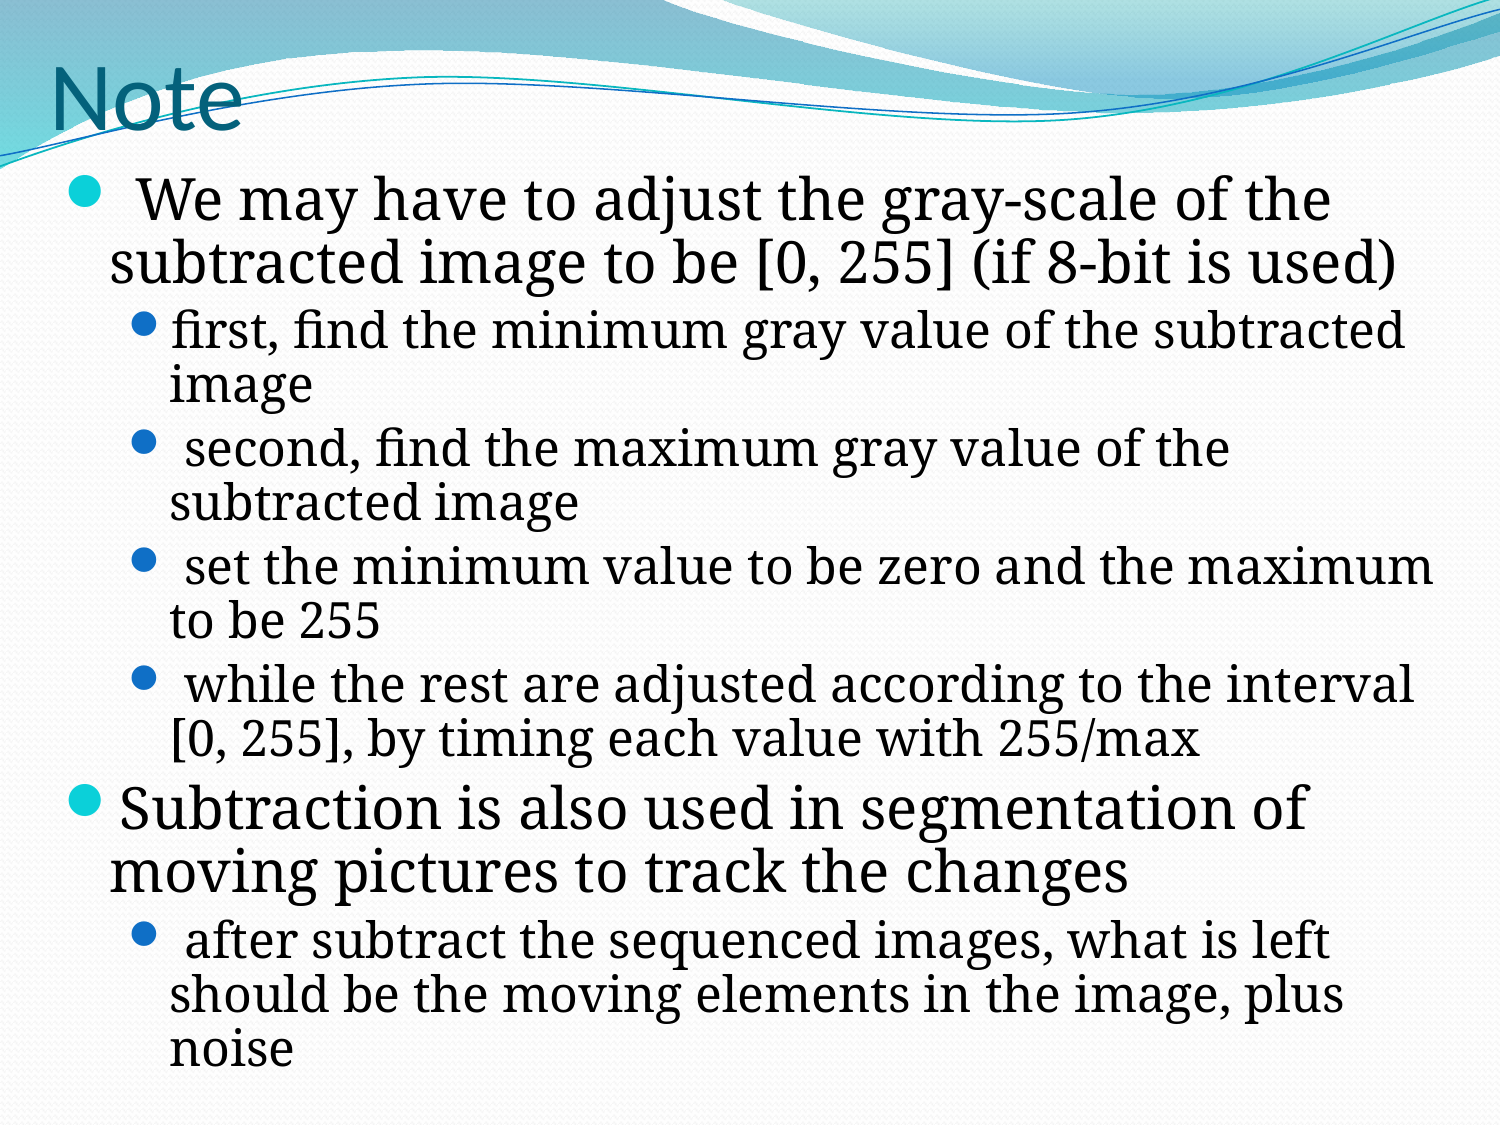

# Note
 We may have to adjust the gray-scale of the subtracted image to be [0, 255] (if 8-bit is used)
first, find the minimum gray value of the subtracted image
 second, find the maximum gray value of the subtracted image
 set the minimum value to be zero and the maximum to be 255
 while the rest are adjusted according to the interval [0, 255], by timing each value with 255/max
Subtraction is also used in segmentation of moving pictures to track the changes
 after subtract the sequenced images, what is left should be the moving elements in the image, plus noise